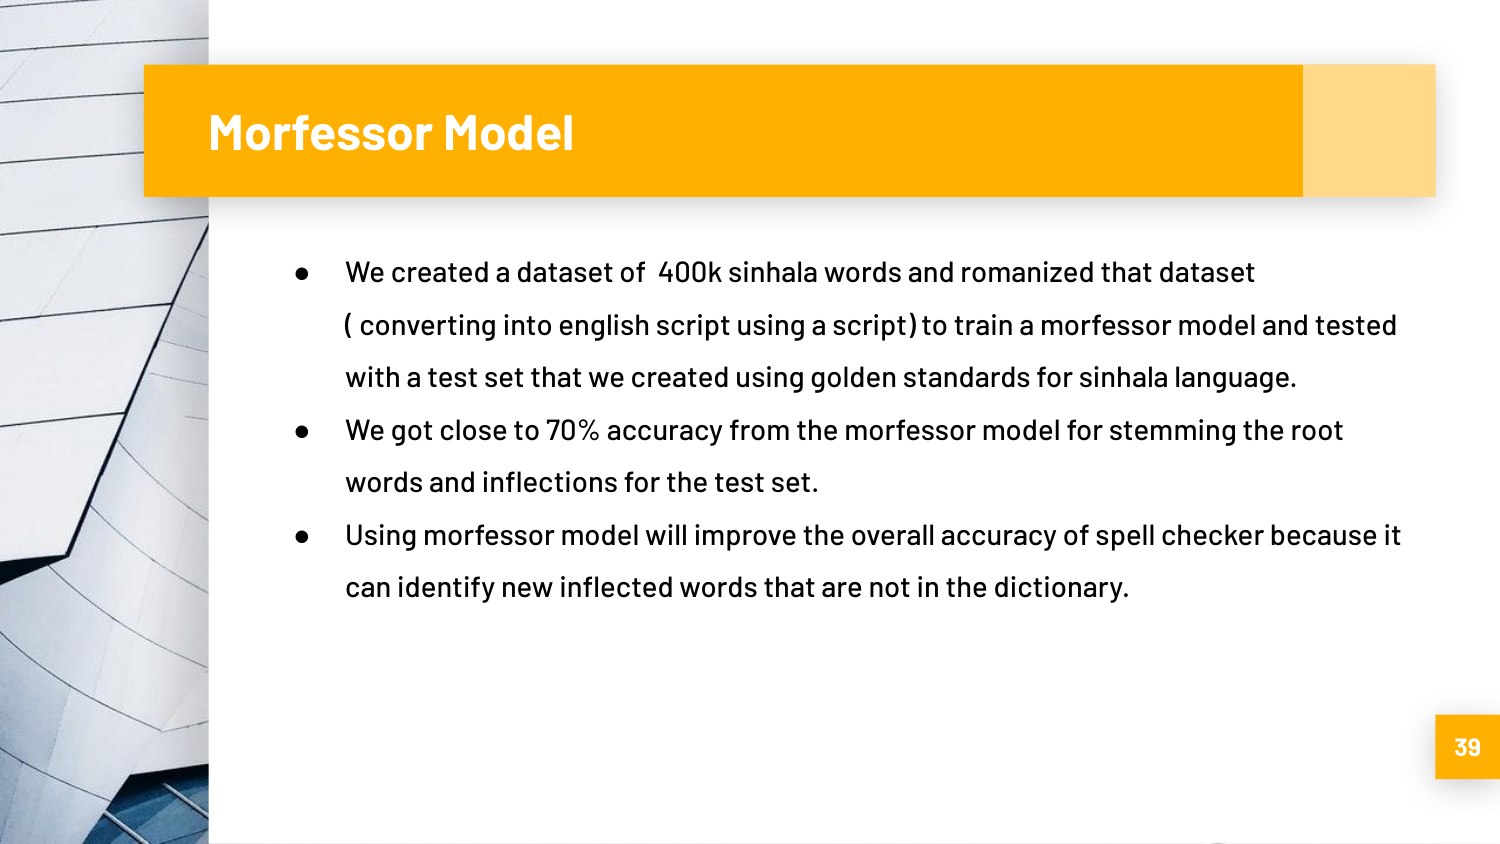

# Morfessor Model
We created a dataset of  400k sinhala words and romanized that dataset ( converting into english script using a script) to train a morfessor model and tested with a test set that we created using golden standards for sinhala language.
We got close to 70% accuracy from the morfessor model for stemming the root words and inflections for the test set.
Using morfessor model will improve the overall accuracy of spell checker because it can identify new inflected words that are not in the dictionary.

39